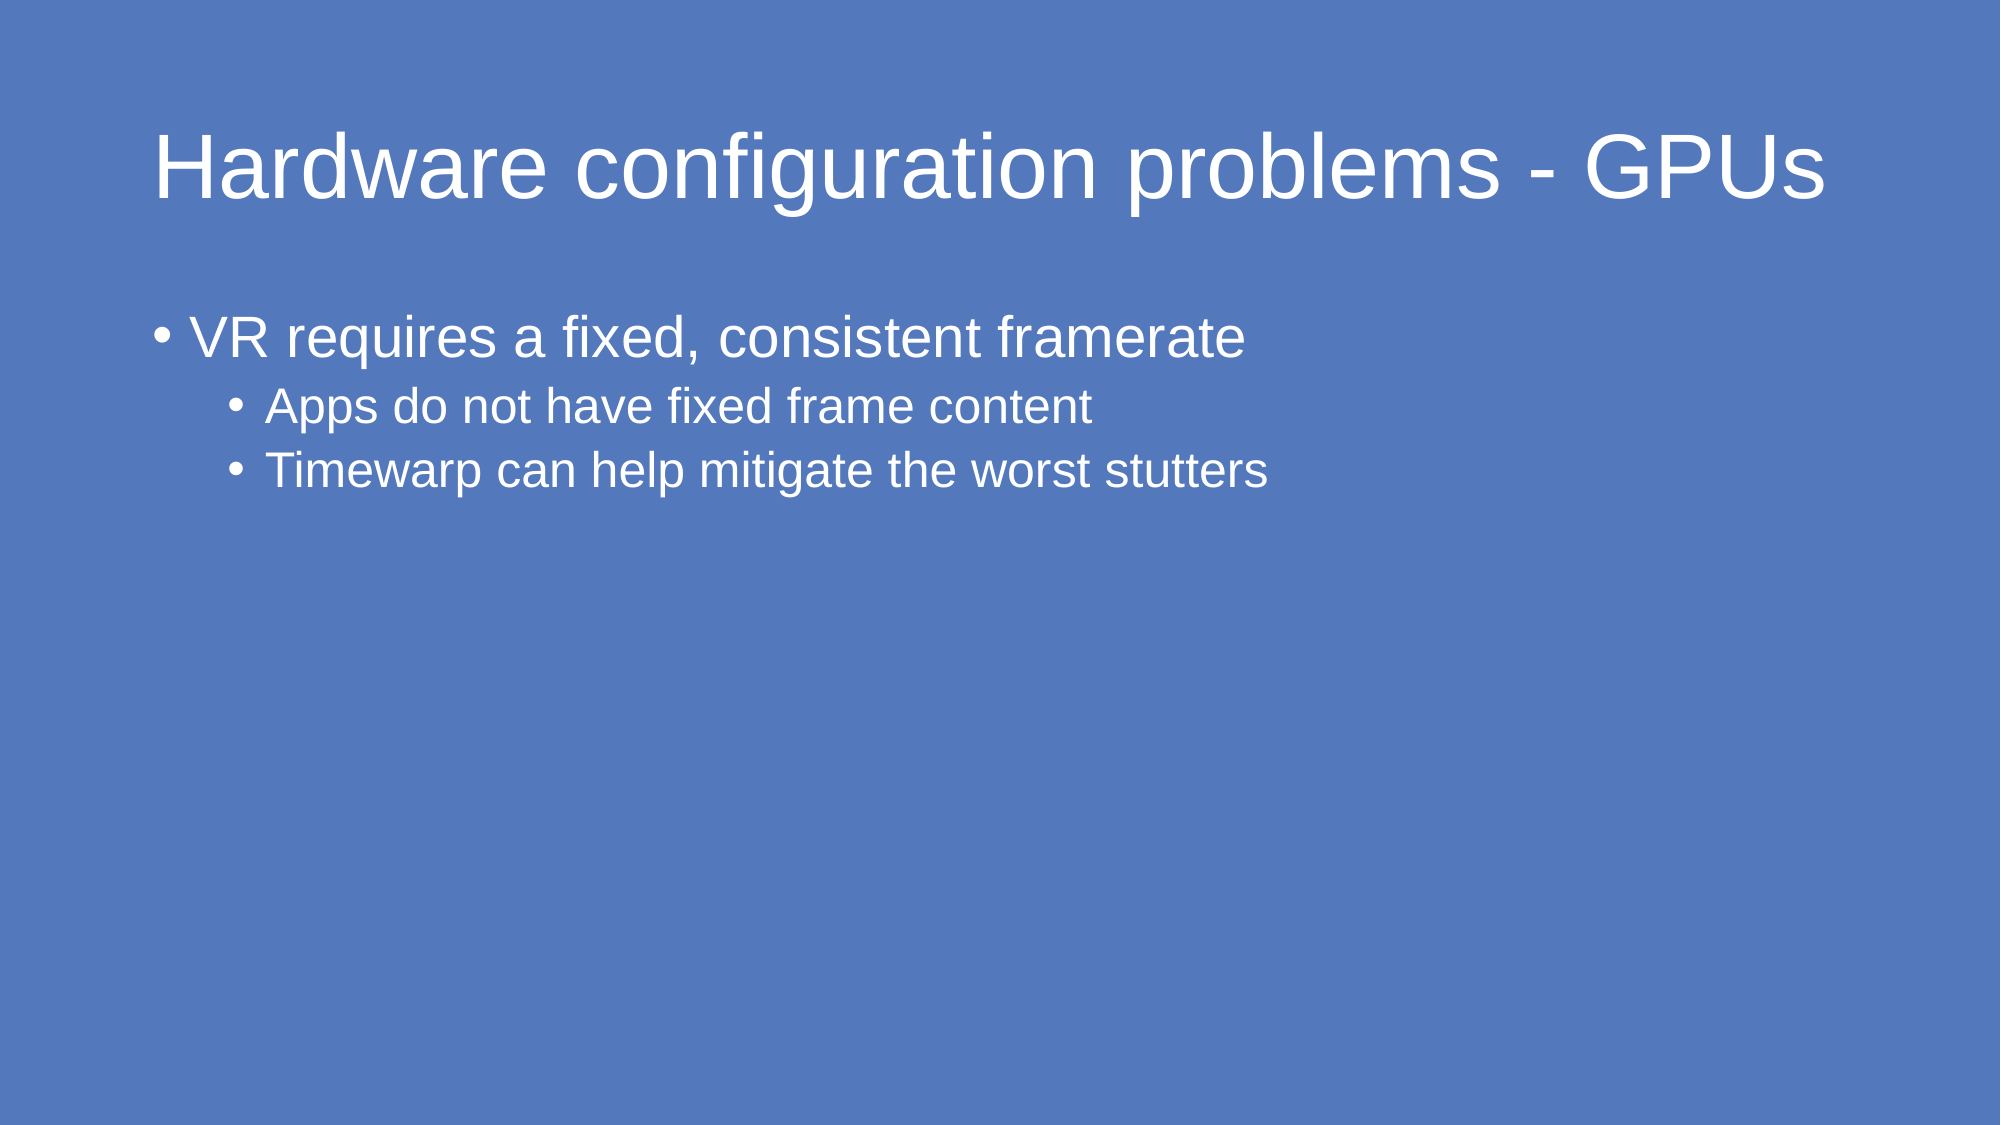

# Hardware configuration problems - GPUs
VR requires a fixed, consistent framerate
Apps do not have fixed frame content
Timewarp can help mitigate the worst stutters